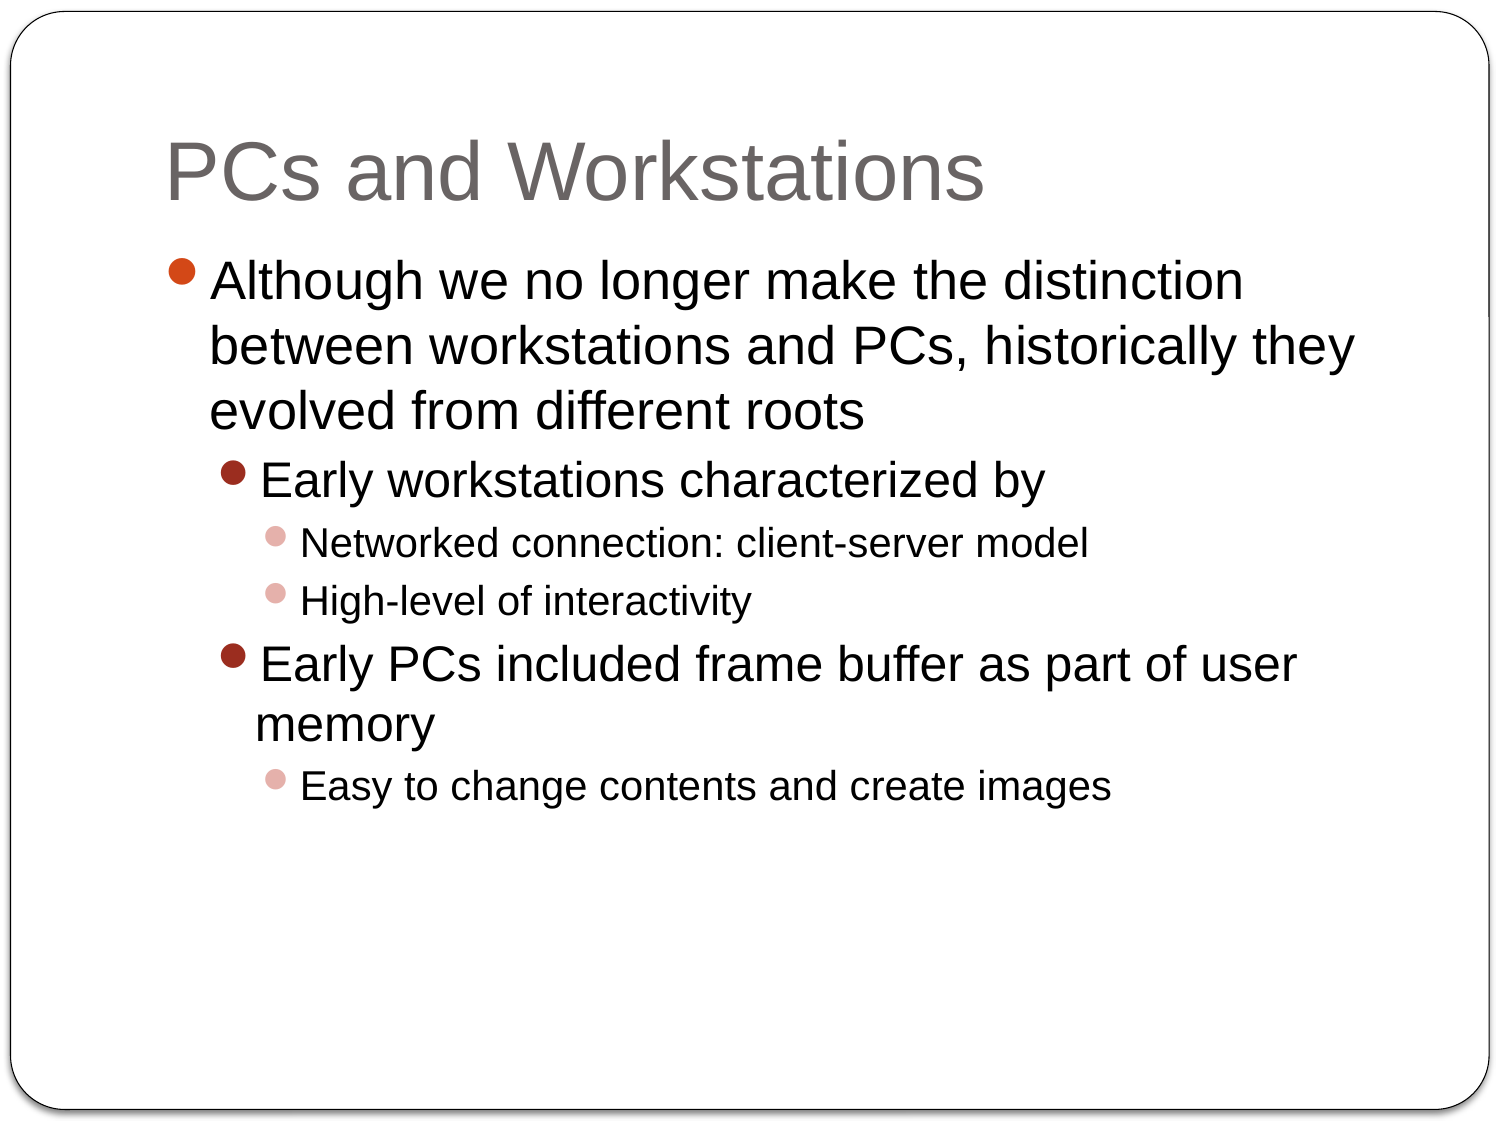

# PCs and Workstations
Although we no longer make the distinction between workstations and PCs, historically they evolved from different roots
Early workstations characterized by
Networked connection: client-server model
High-level of interactivity
Early PCs included frame buffer as part of user memory
Easy to change contents and create images